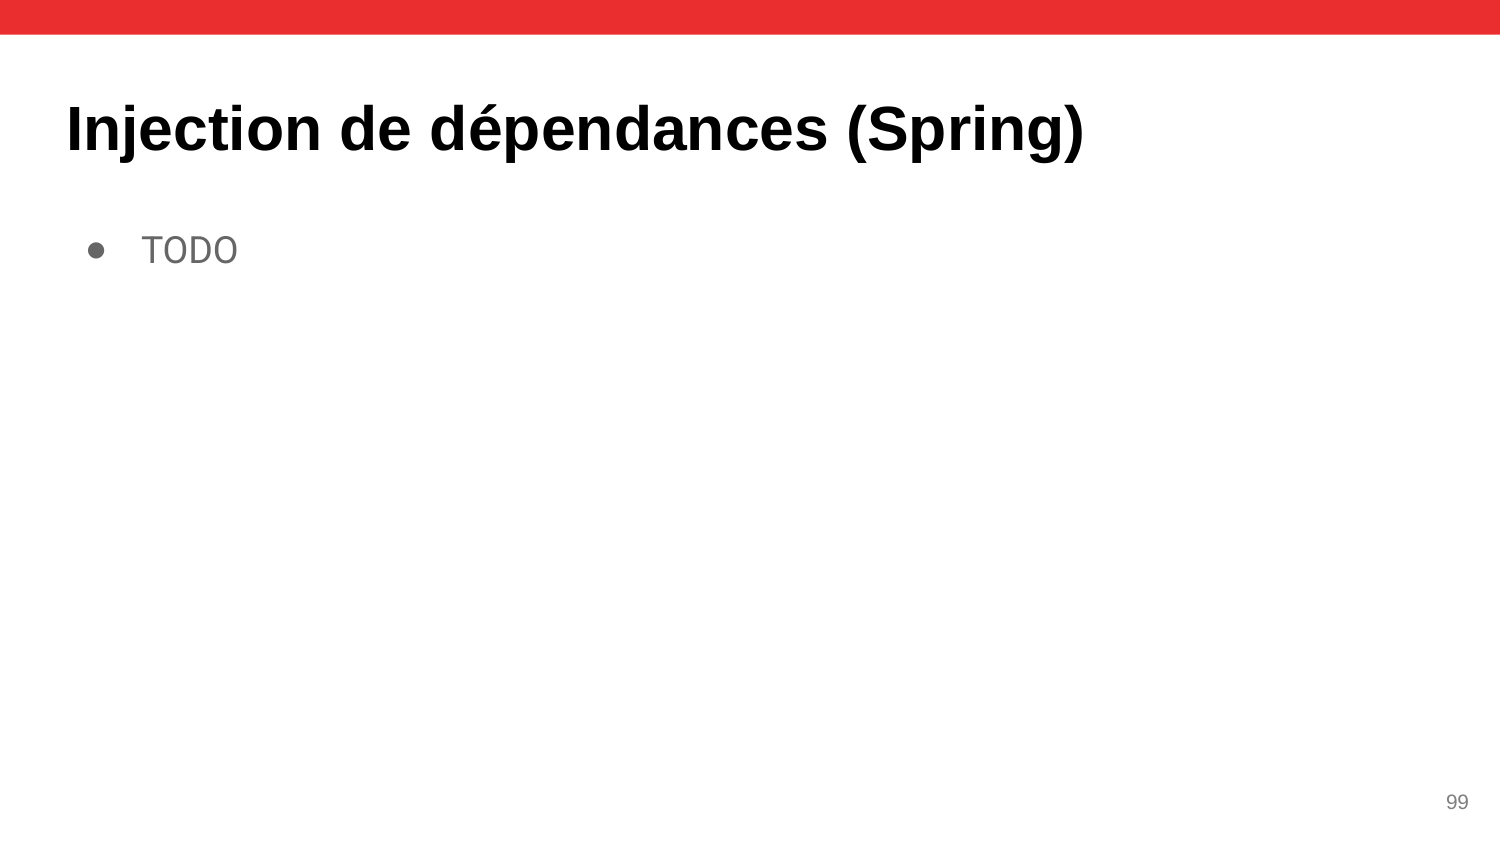

# Injection de dépendances (Spring)
TODO

99